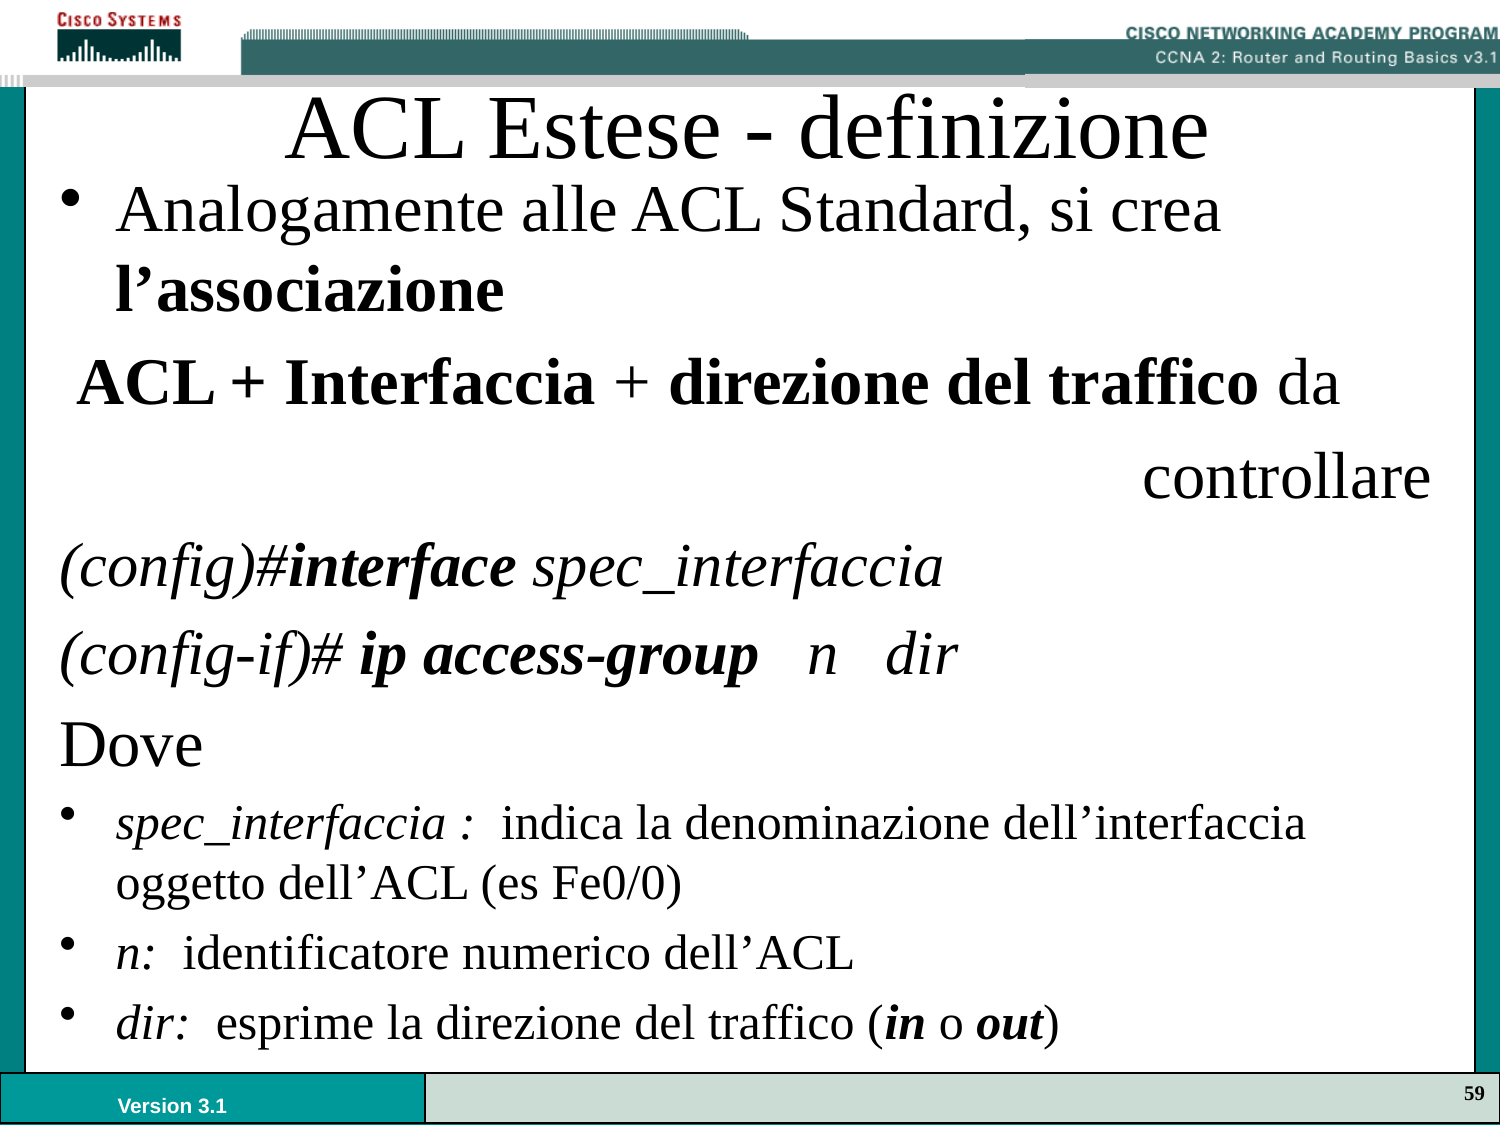

# ACL Estese - definizione
Analogamente alle ACL Standard, si crea l’associazione
 ACL + Interfaccia + direzione del traffico da
							  controllare
(config)#interface spec_interfaccia
(config-if)# ip access-group   n   dir
Dove
spec_interfaccia :  indica la denominazione dell’interfaccia oggetto dell’ACL (es Fe0/0)
n:  identificatore numerico dell’ACL
dir:  esprime la direzione del traffico (in o out)